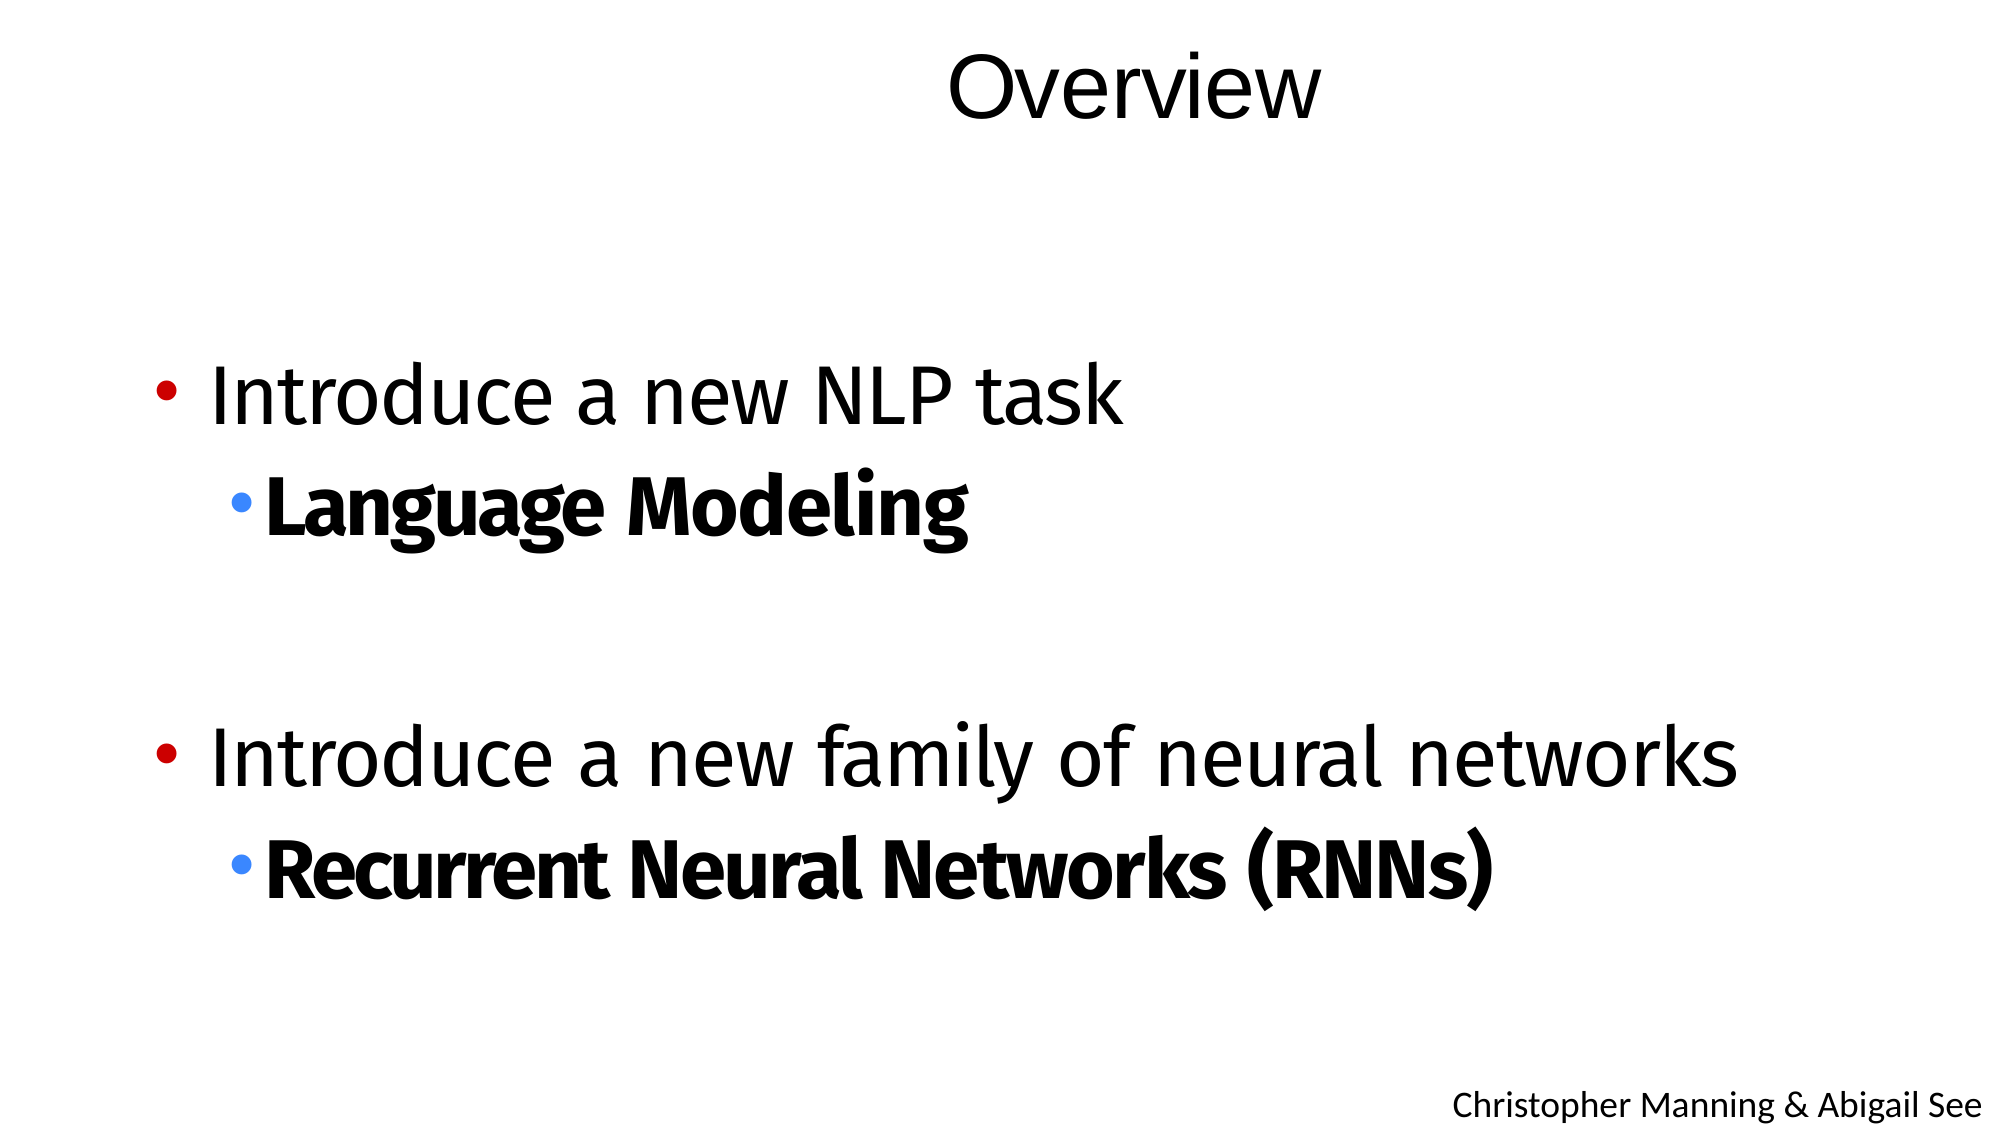

# Overview

Introduce a new NLP task
Language Modeling

Introduce a new family of neural networks
Recurrent Neural Networks (RNNs)

Christopher Manning & Abigail See